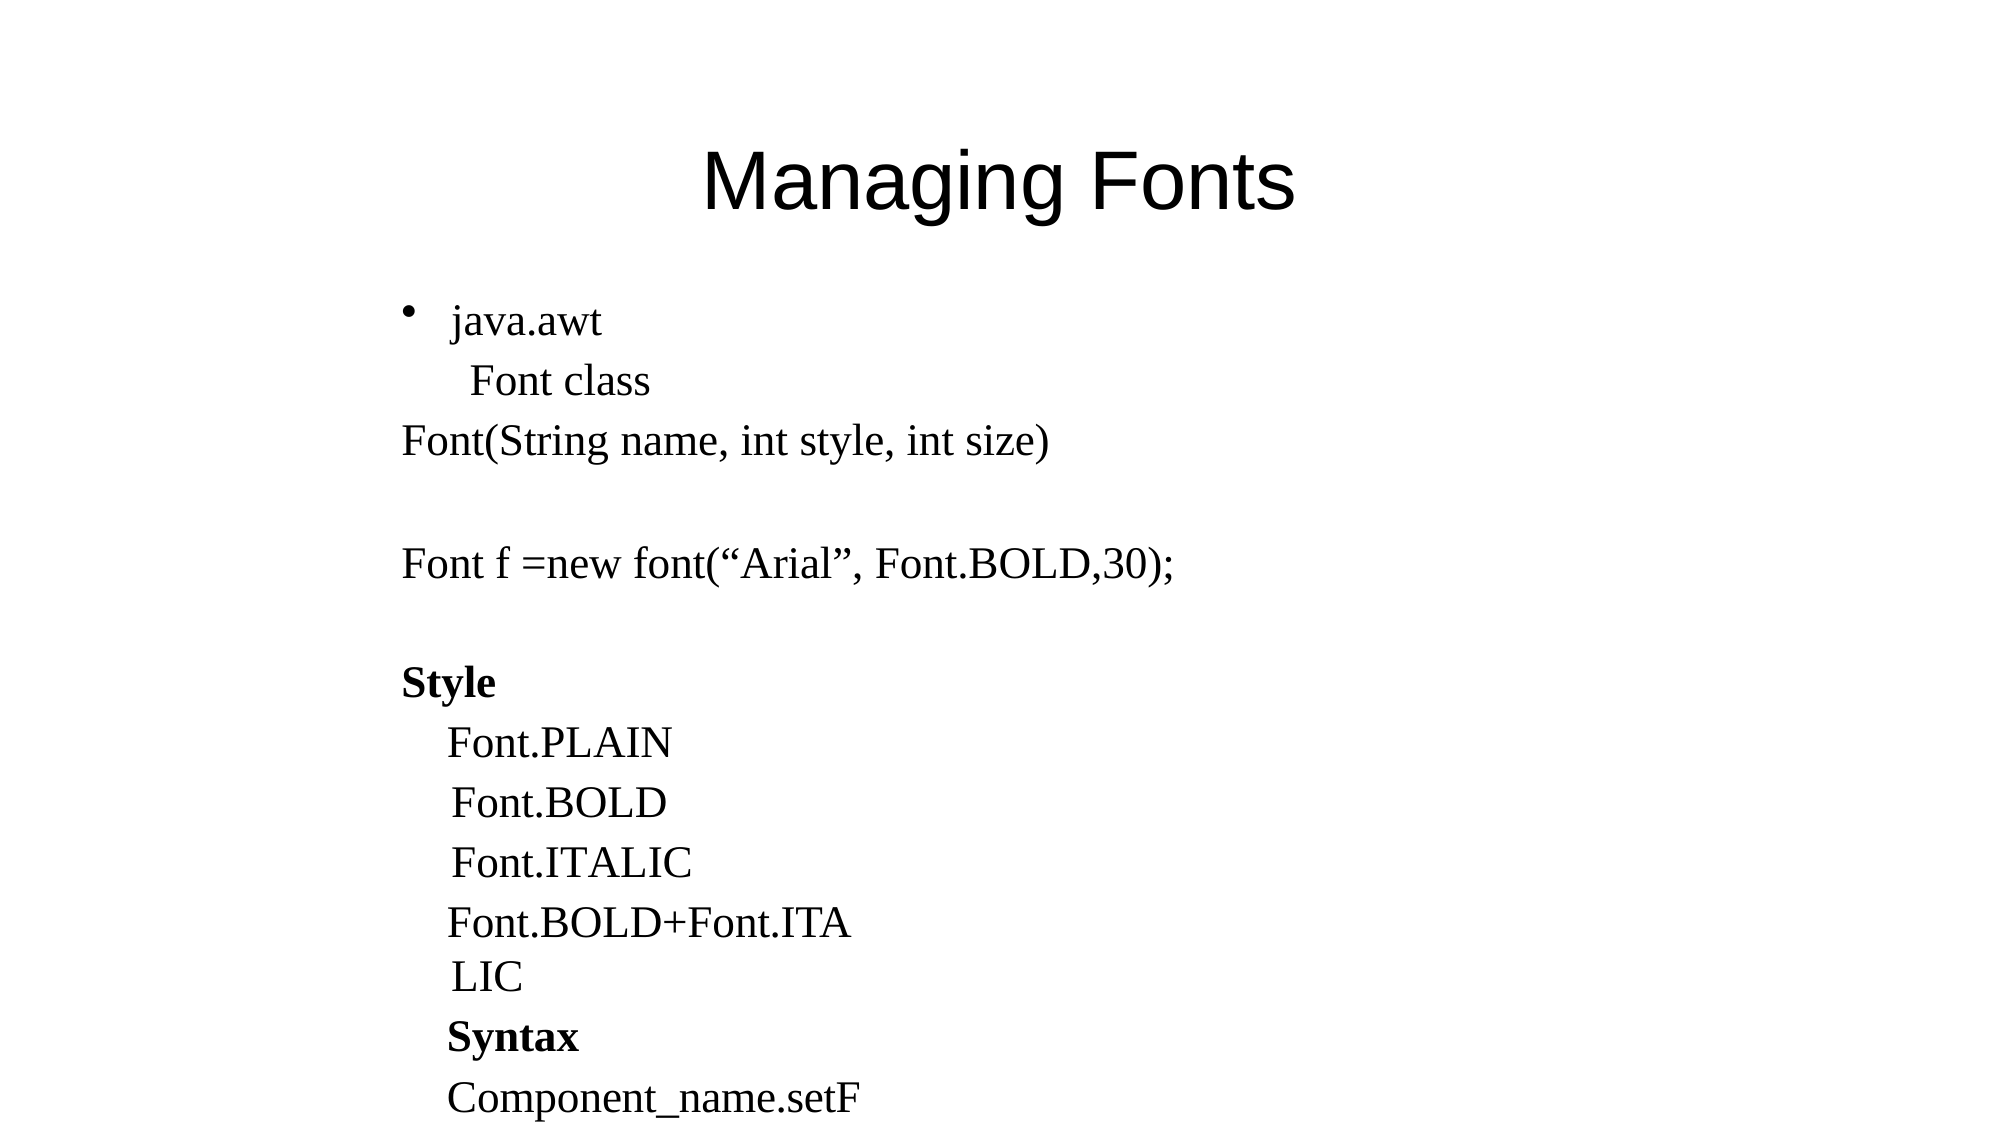

# Managing Fonts
java.awt
Font class
Font(String name, int style, int size)

Font f =new font(“Arial”, Font.BOLD,30);

Style
Font.PLAIN  Font.BOLD  Font.ITALIC
Font.BOLD+Font.ITALIC
Syntax
Component_name.setFont(f);